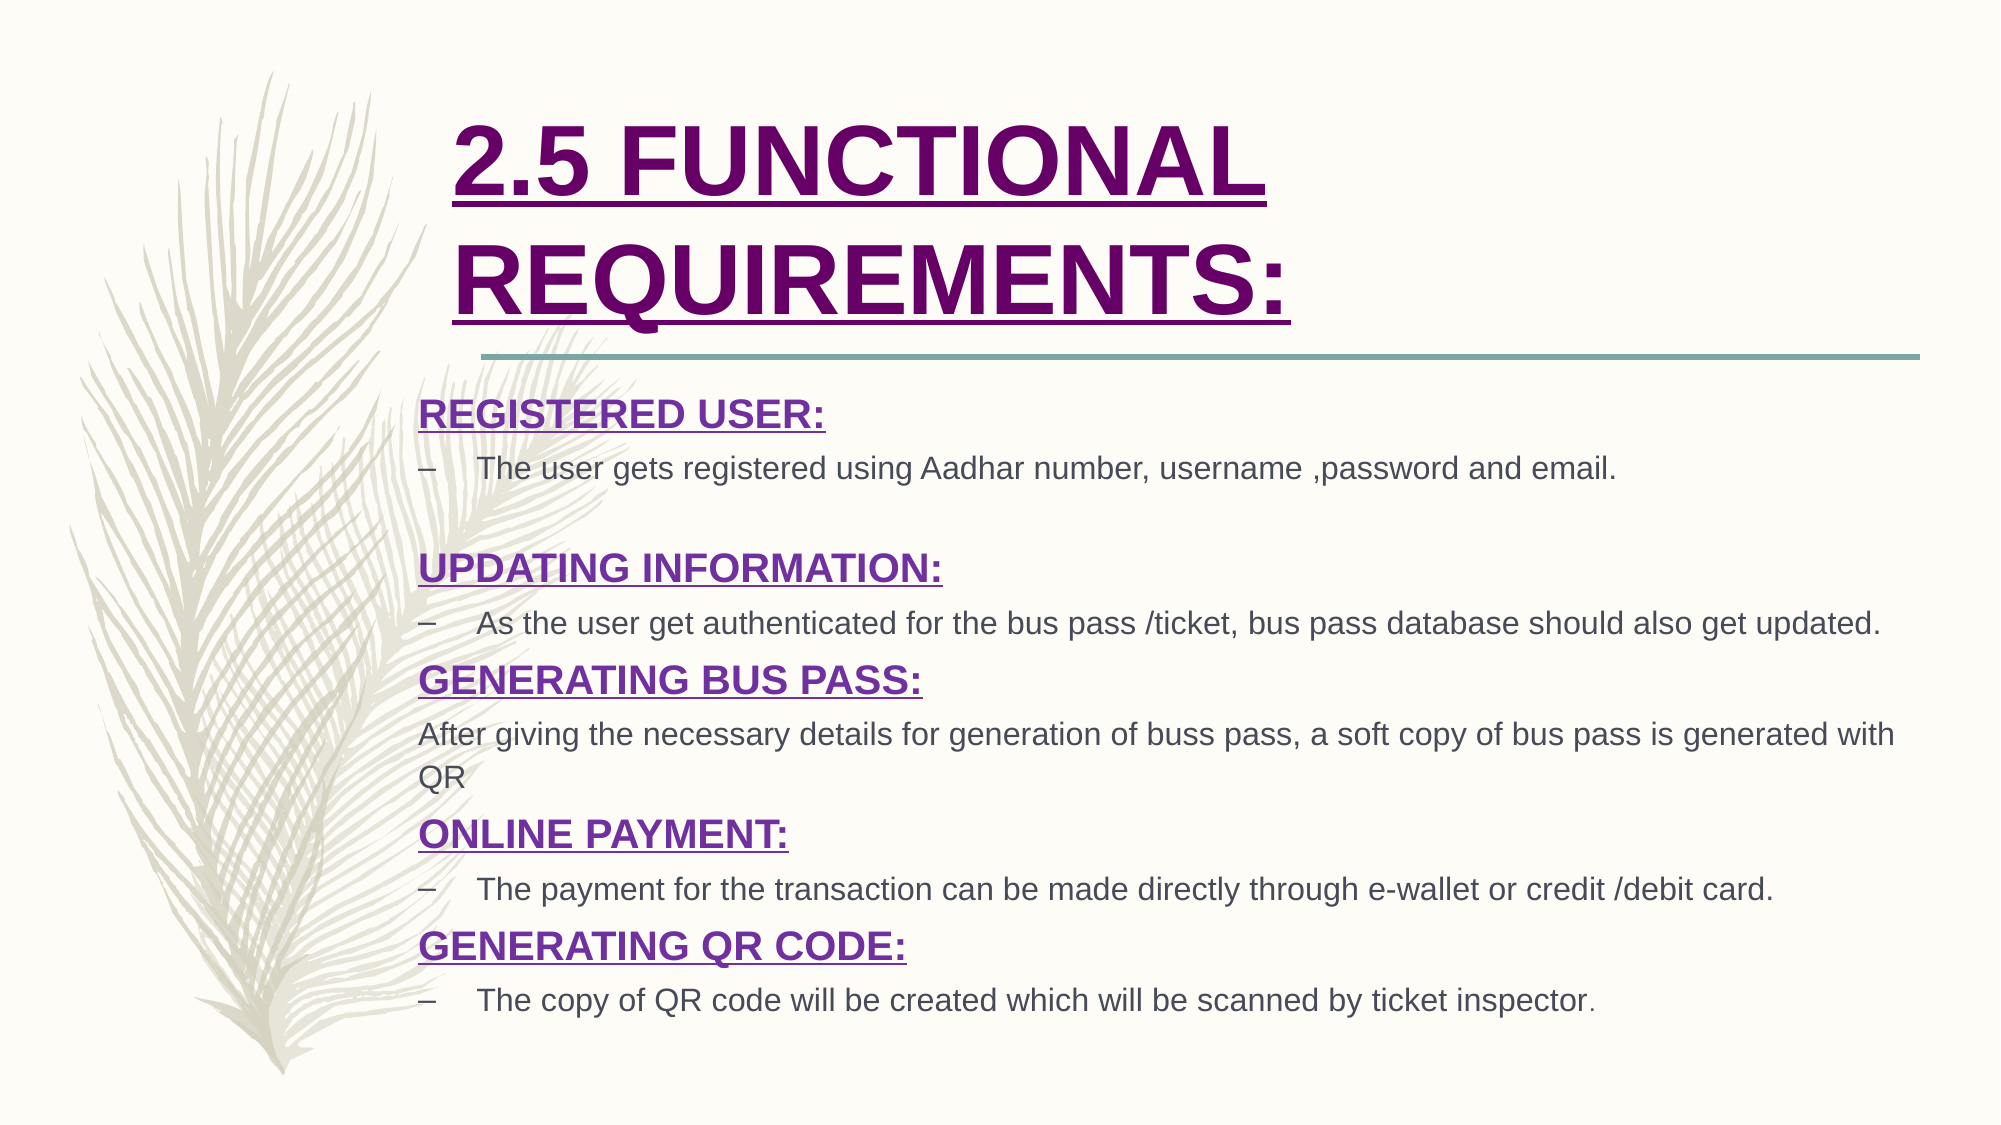

# 2.5 FUNCTIONAL REQUIREMENTS:

REGISTERED USER:
The user gets registered using Aadhar number, username ,password and email.
UPDATING INFORMATION:
As the user get authenticated for the bus pass /ticket, bus pass database should also get updated.
GENERATING BUS PASS:
After giving the necessary details for generation of buss pass, a soft copy of bus pass is generated with QR
ONLINE PAYMENT:
The payment for the transaction can be made directly through e-wallet or credit /debit card.
GENERATING QR CODE:
The copy of QR code will be created which will be scanned by ticket inspector.